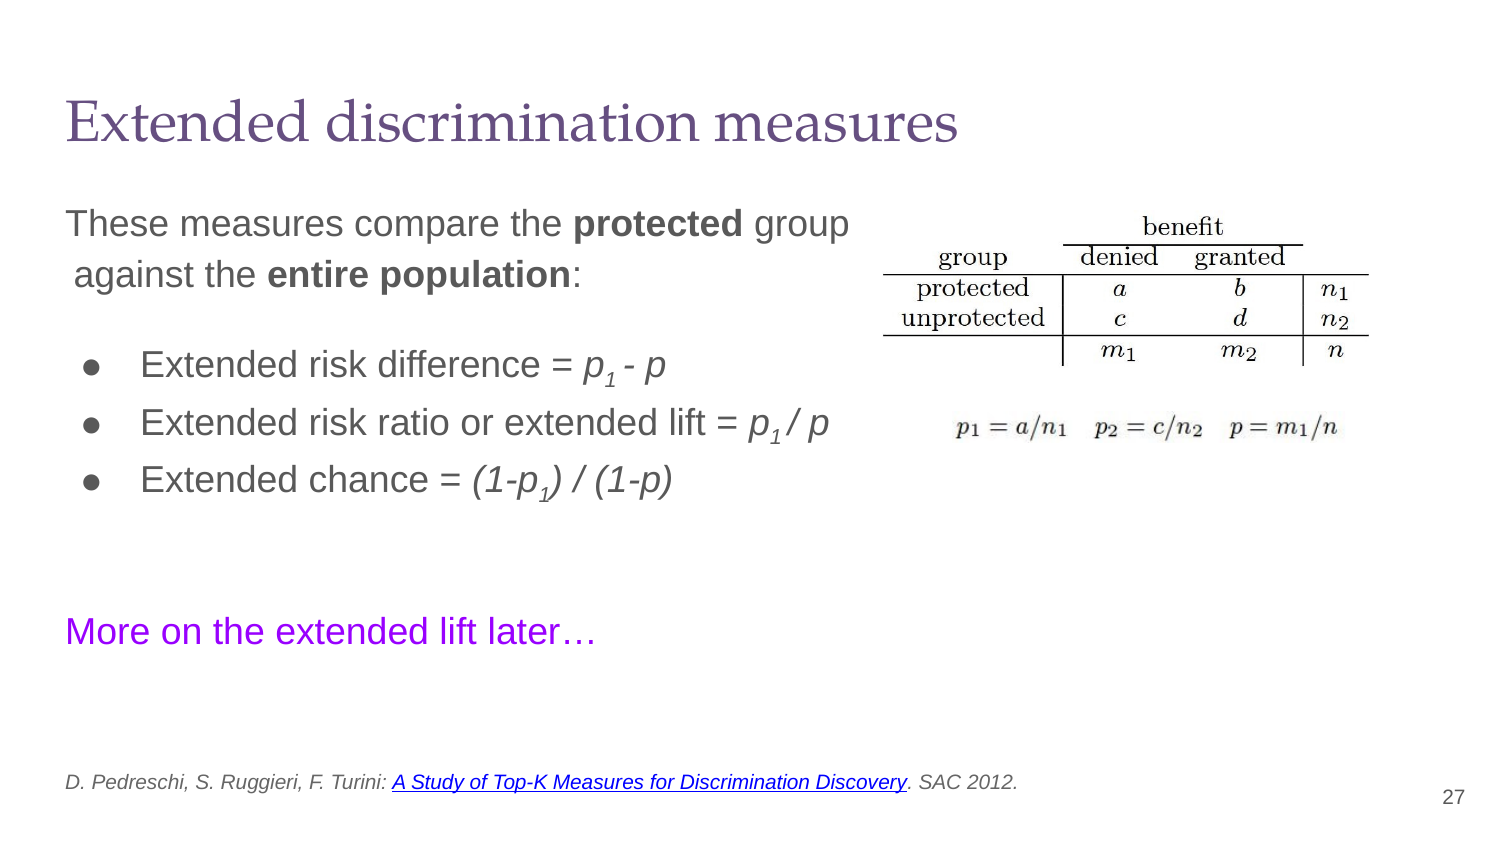

# Extended discrimination measures
These measures compare the protected group  against the entire population:

Extended risk difference = p1 - p
Extended risk ratio or extended lift = p1 / p
Extended chance = (1-p1) / (1-p)

More on the extended lift later…
D. Pedreschi, S. Ruggieri, F. Turini: A Study of Top-K Measures for Discrimination Discovery. SAC 2012.
27